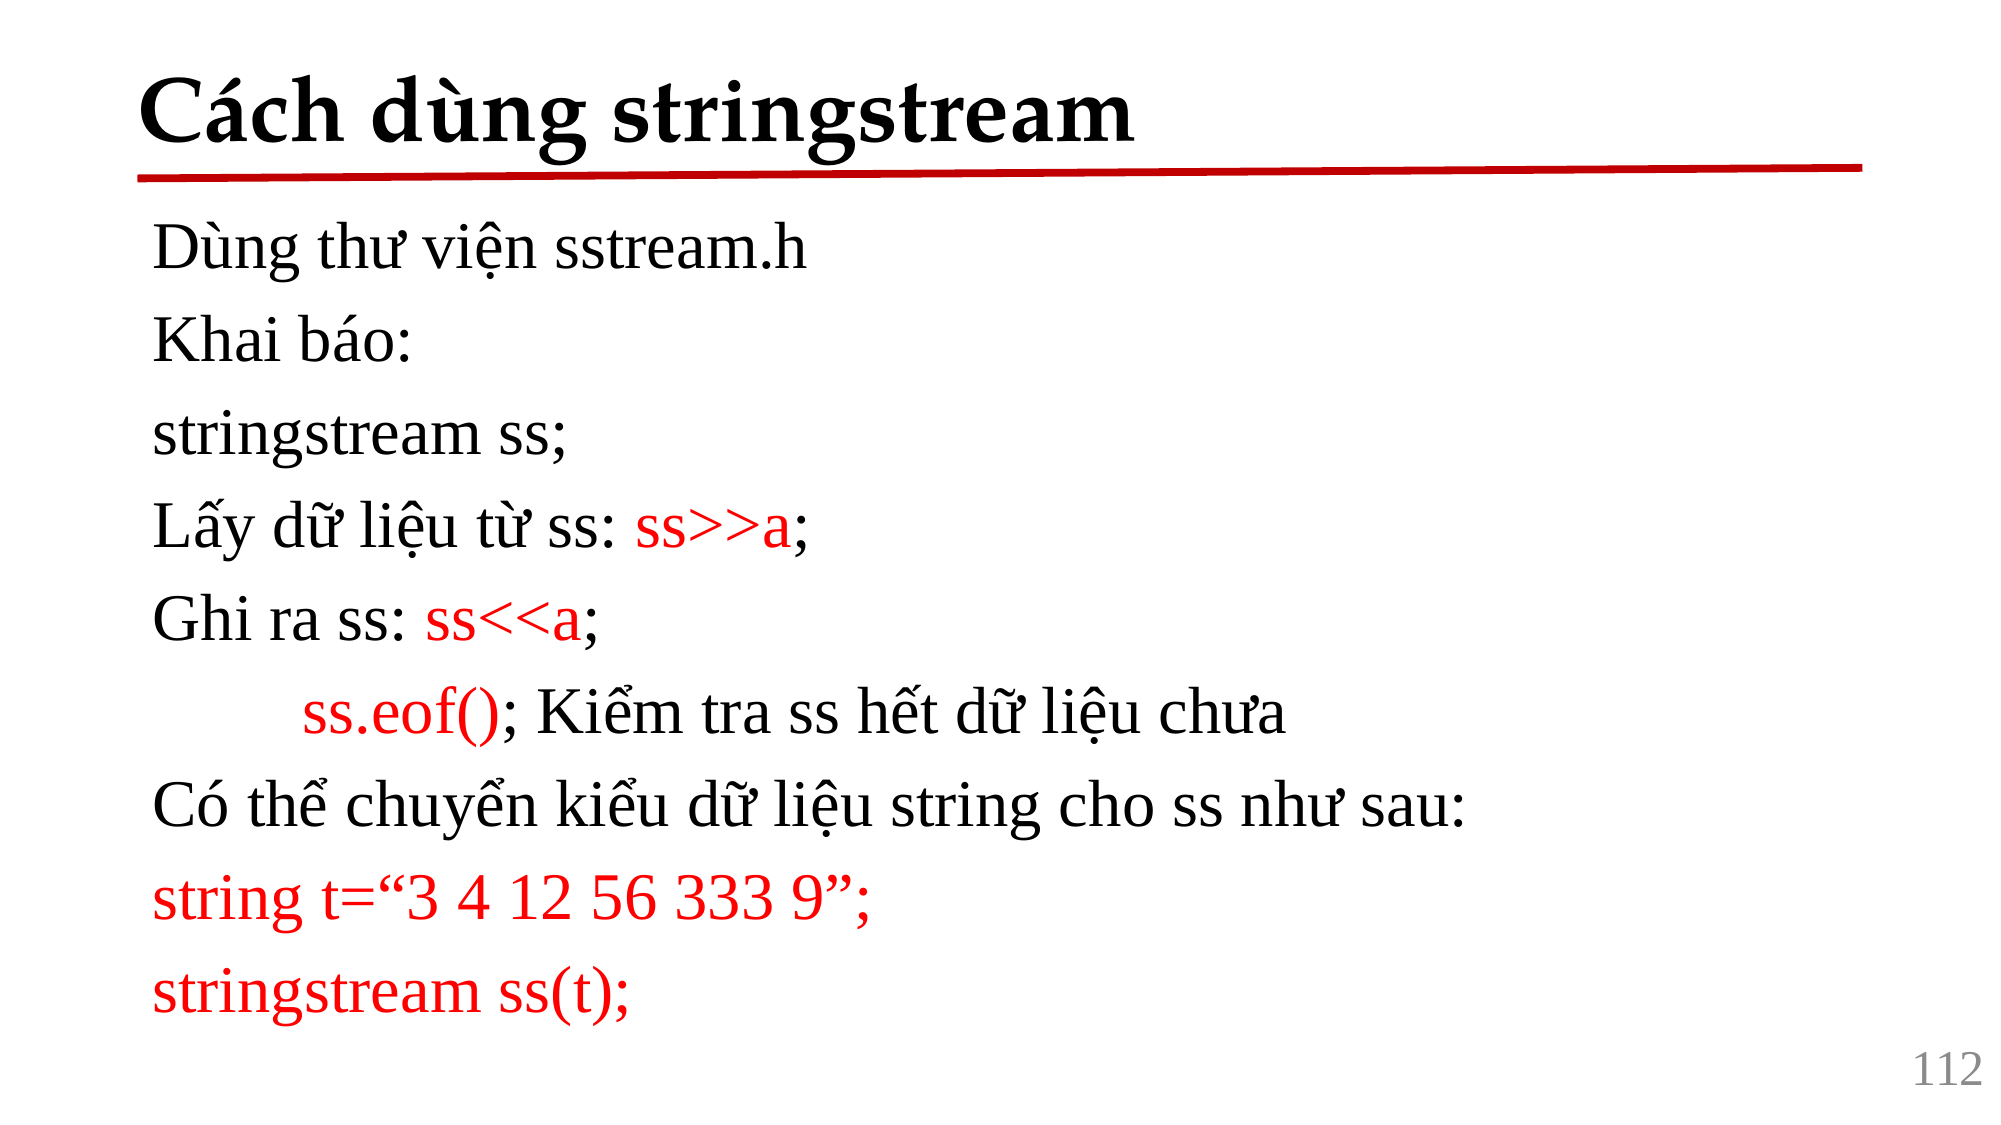

# Cách dùng stringstream
Dùng thư viện sstream.h
Khai báo:
stringstream ss;
Lấy dữ liệu từ ss: ss>>a;
Ghi ra ss: ss<<a;
	ss.eof(); Kiểm tra ss hết dữ liệu chưa
Có thể chuyển kiểu dữ liệu string cho ss như sau:
string t=“3 4 12 56 333 9”;
stringstream ss(t);

112